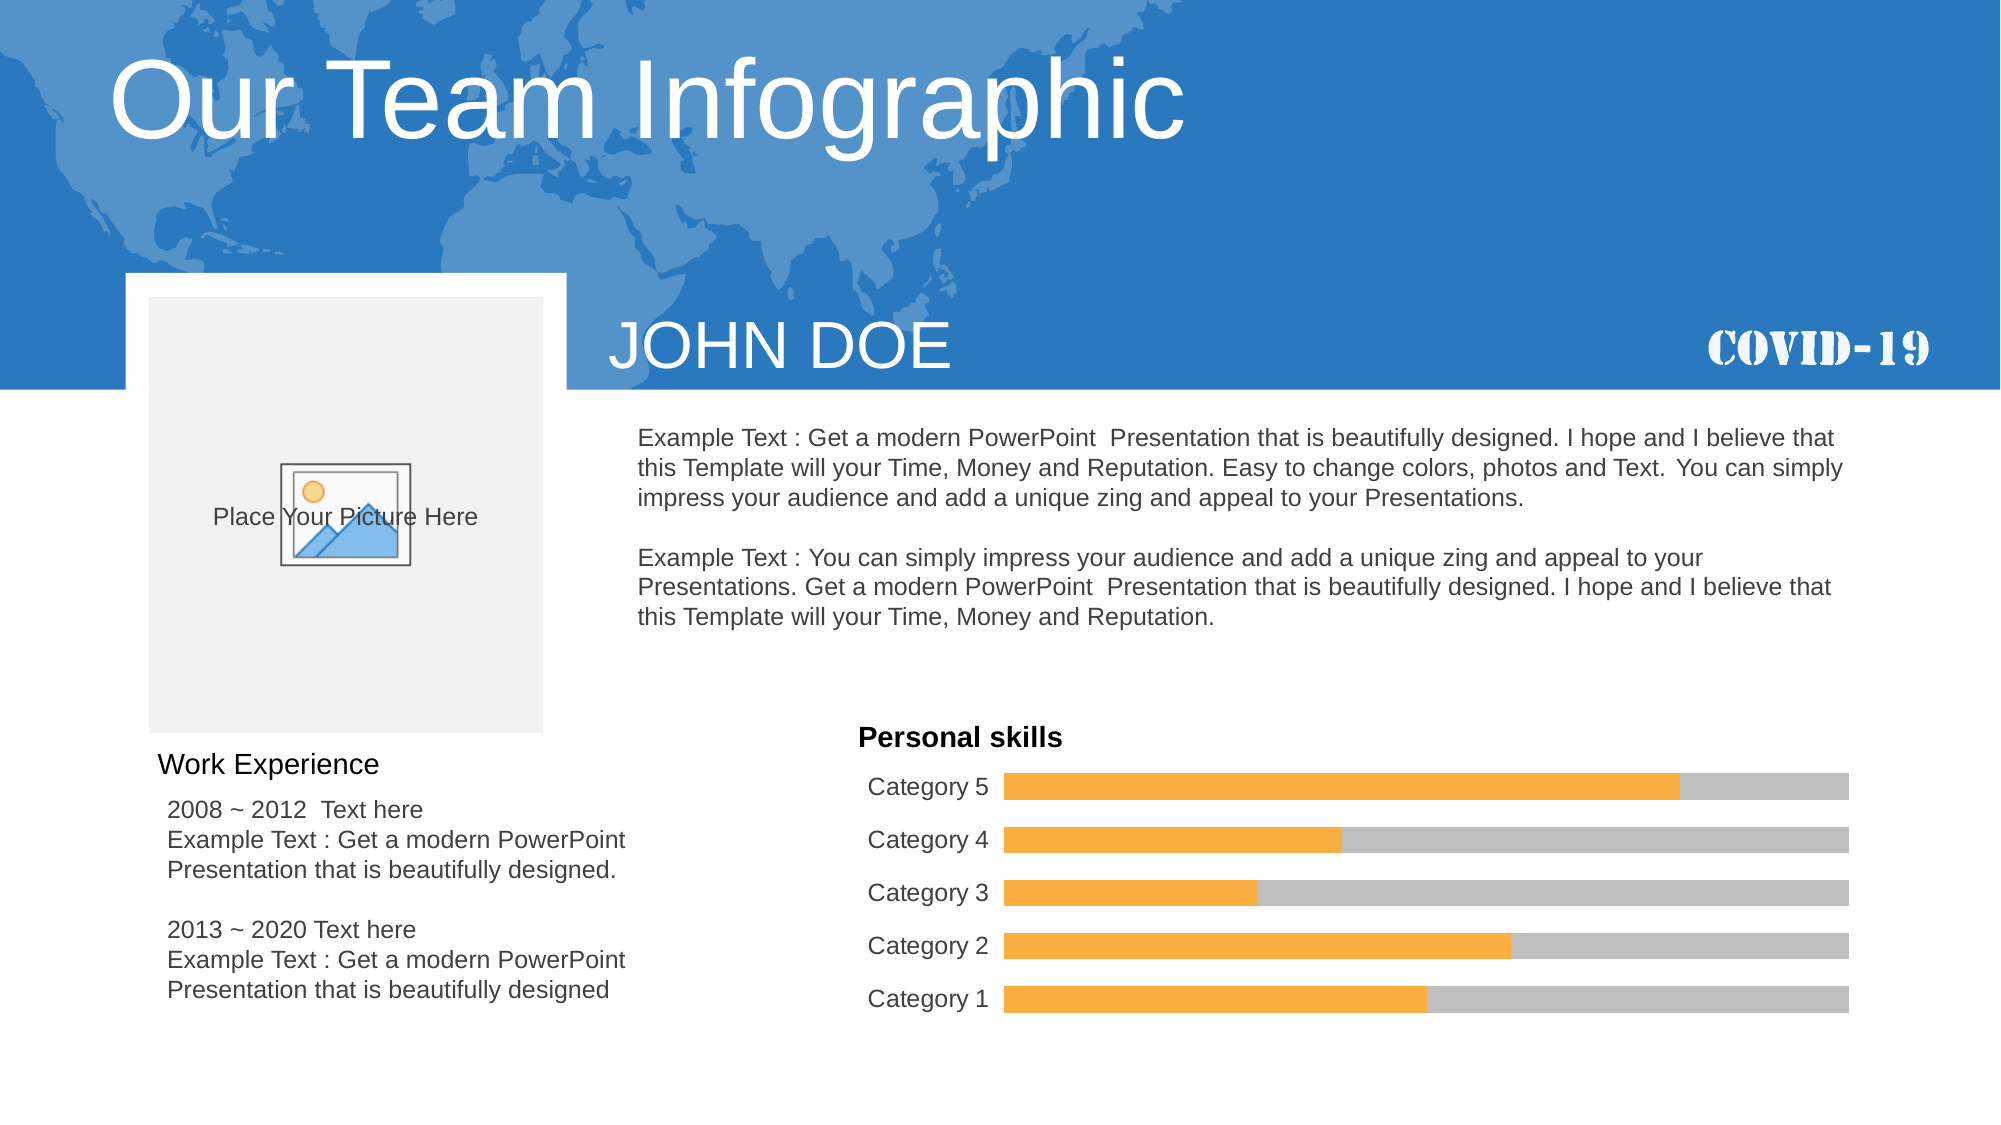

Our Team Infographic
JOHN DOE

Example Text : Get a modern PowerPoint  Presentation that is beautifully designed. I hope and I believe that this Template will your Time, Money and Reputation. Easy to change colors, photos and Text. You can simply impress your audience and add a unique zing and appeal to your Presentations.

Example Text : You can simply impress your audience and add a unique zing and appeal to your Presentations. Get a modern PowerPoint  Presentation that is beautifully designed. I hope and I believe that this Template will your Time, Money and Reputation.
Personal skills
Work Experience

### Chart

| Category | Series 1 | Series 2 |
|---|---|---|
| Category 1 | 50.0 | 50.0 |
| Category 2 | 60.0 | 40.0 |
| Category 3 | 30.0 | 70.0 |
| Category 4 | 40.0 | 60.0 |
| Category 5 | 80.0 | 20.0 |
2008 ~ 2012  Text here
Example Text : Get a modern PowerPoint  Presentation that is beautifully designed.

2013 ~ 2020 Text here
Example Text : Get a modern PowerPoint  Presentation that is beautifully designed